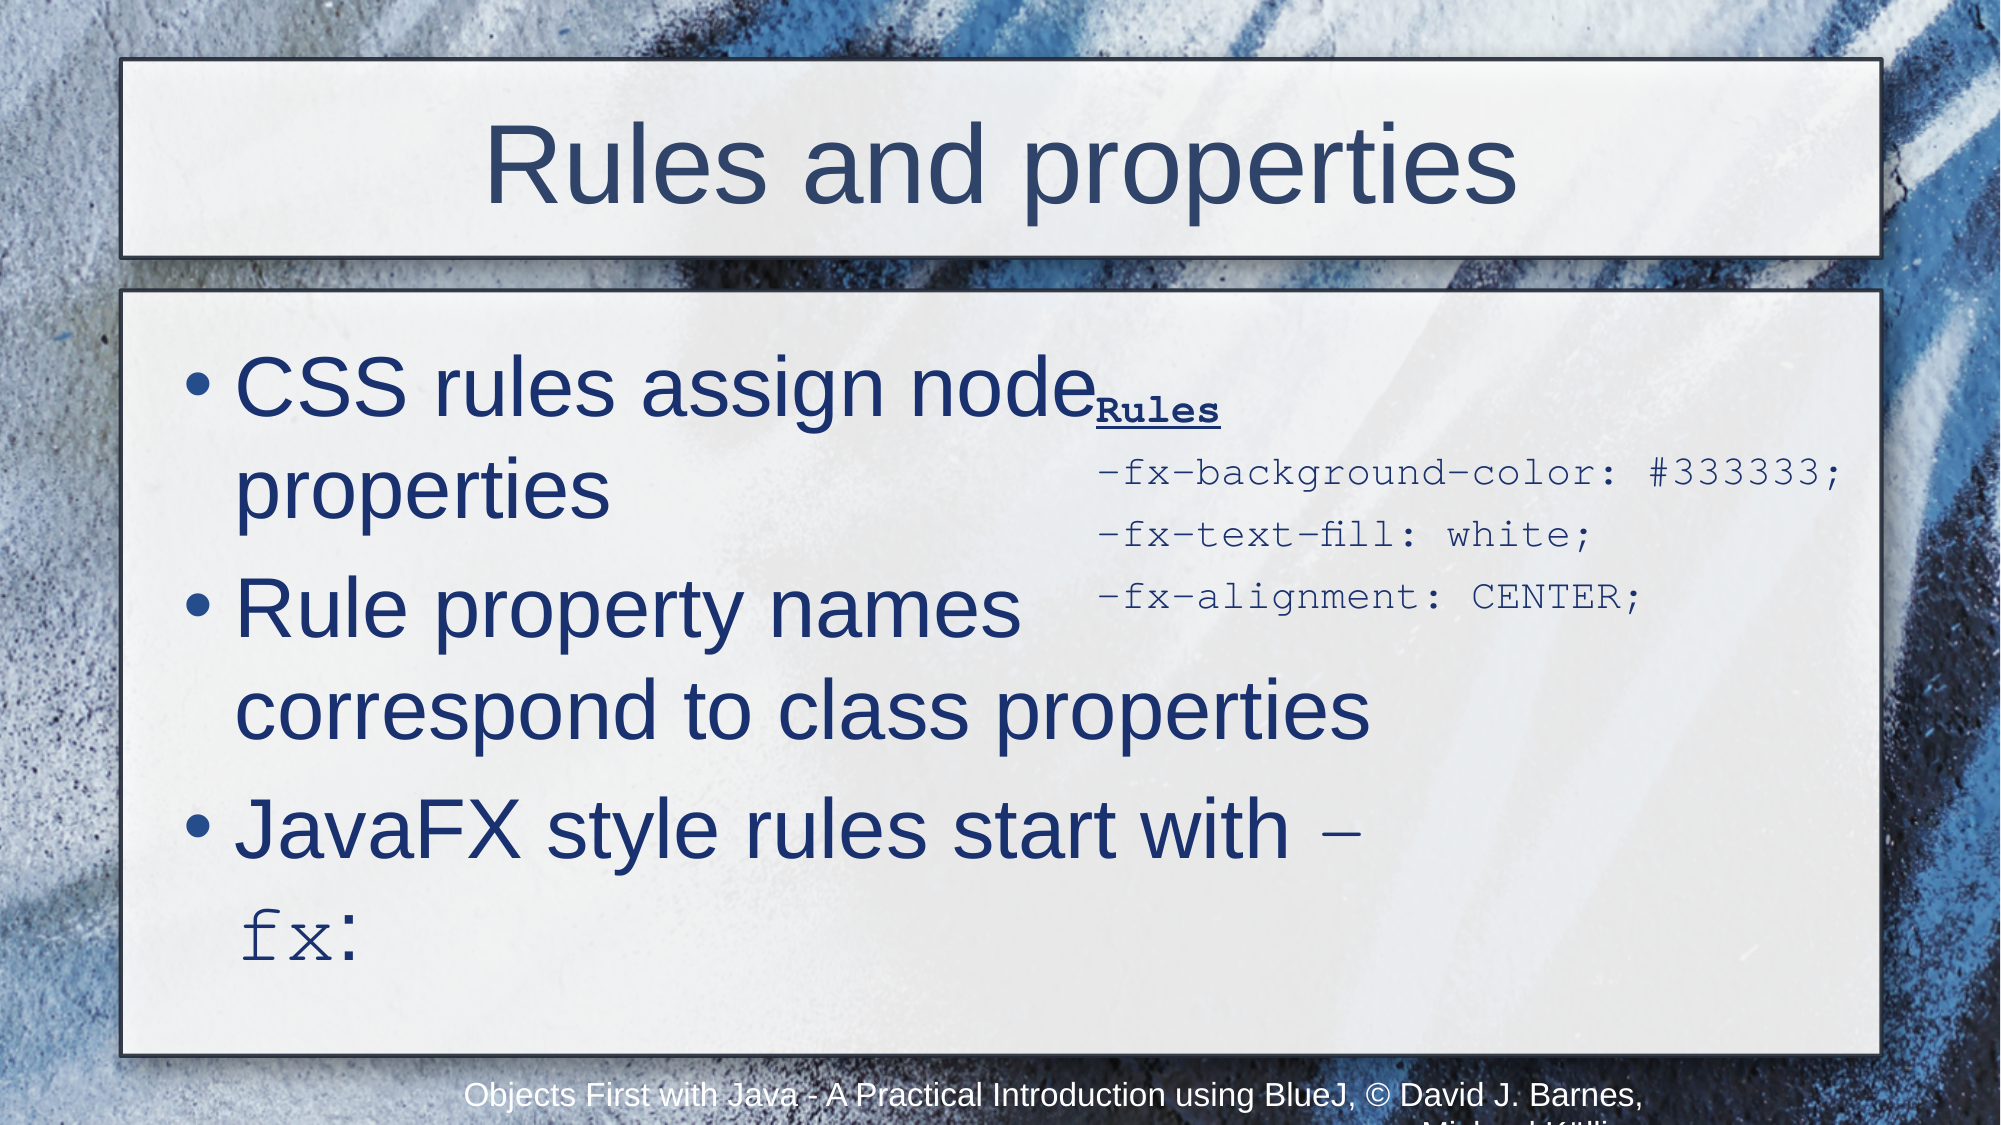

# Rules and properties
CSS rules assign node properties
Rule property names correspond to class properties
JavaFX style rules start with -fx:
Rules
-fx-background-color: #333333;
-fx-text-fill: white;
-fx-alignment: CENTER;